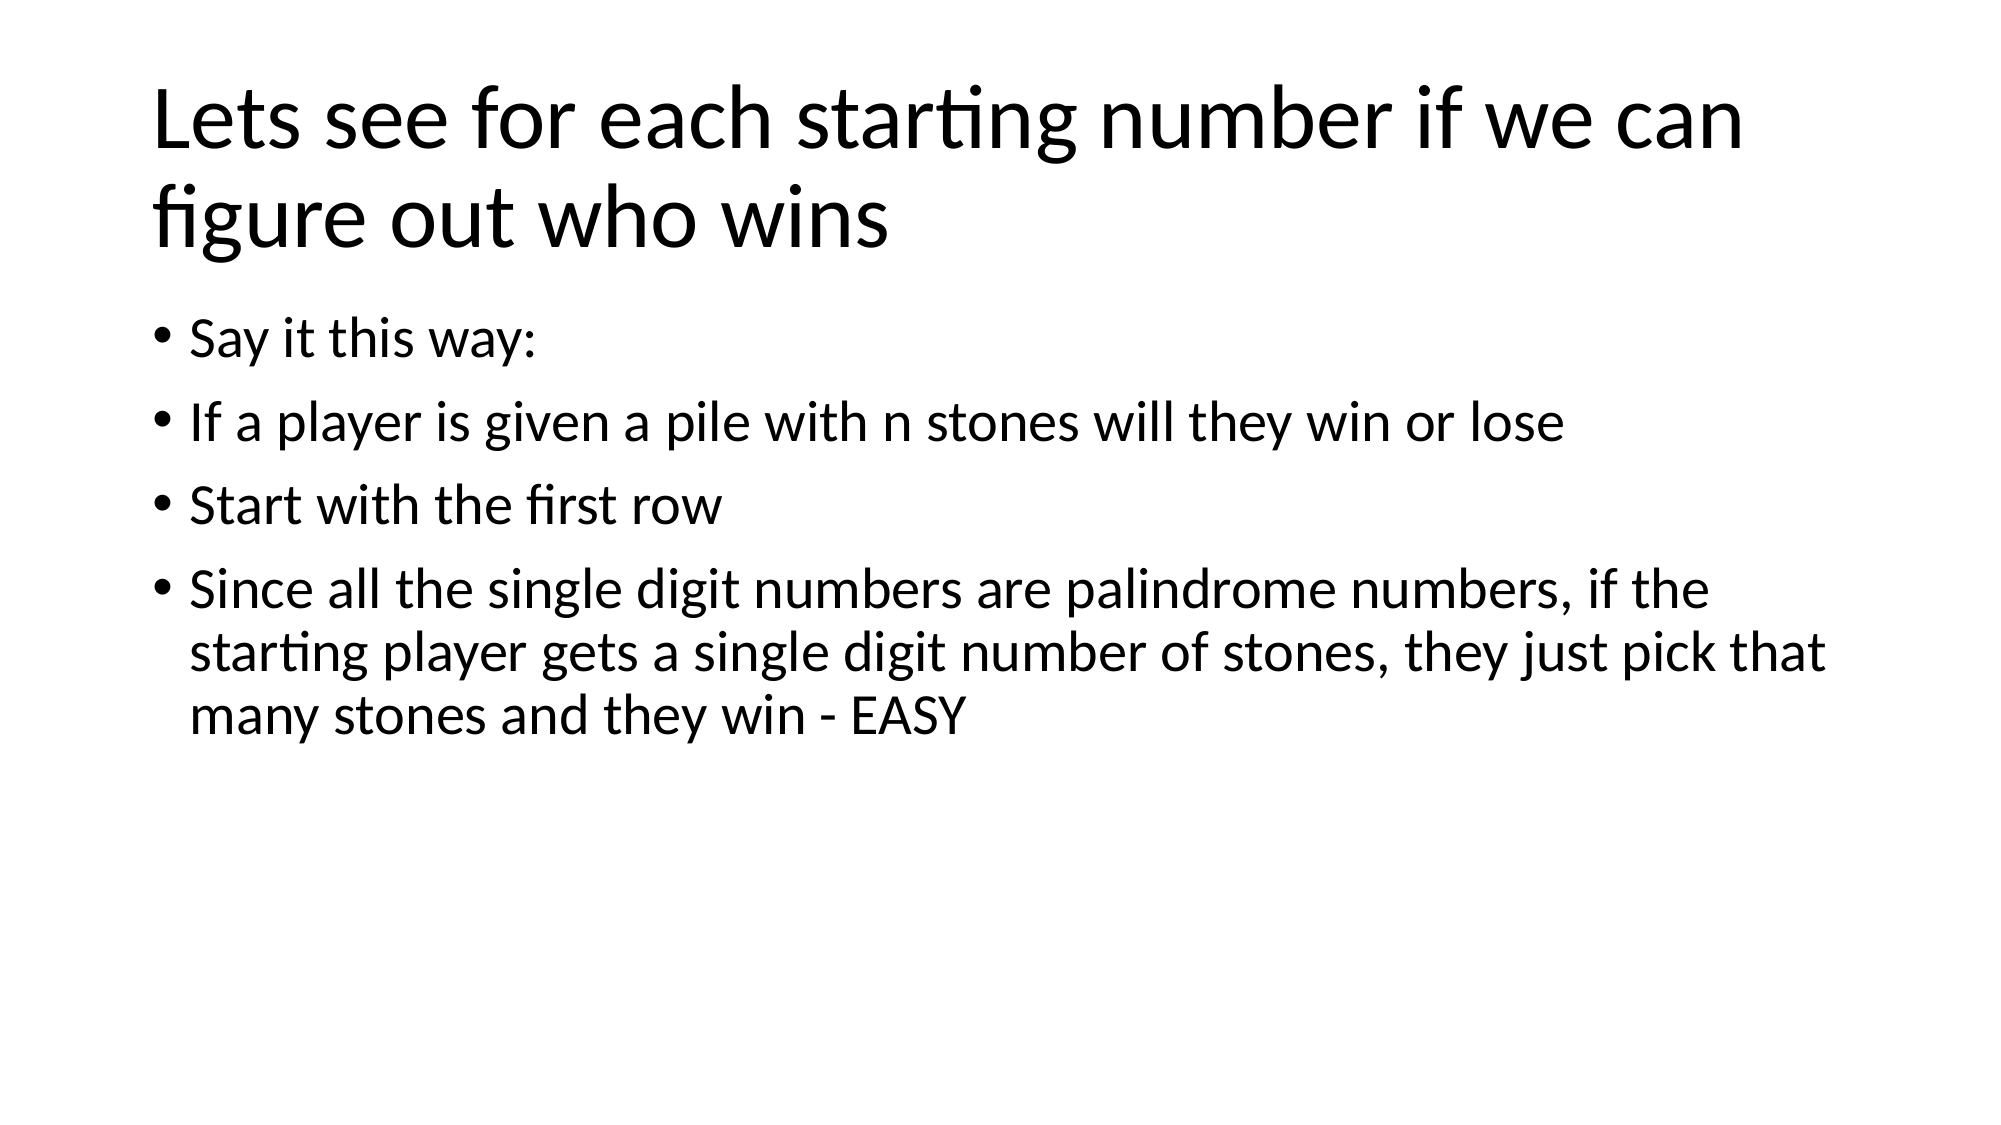

# Lets see for each starting number if we can figure out who wins
Say it this way:
If a player is given a pile with n stones will they win or lose
Start with the first row
Since all the single digit numbers are palindrome numbers, if the starting player gets a single digit number of stones, they just pick that many stones and they win - EASY